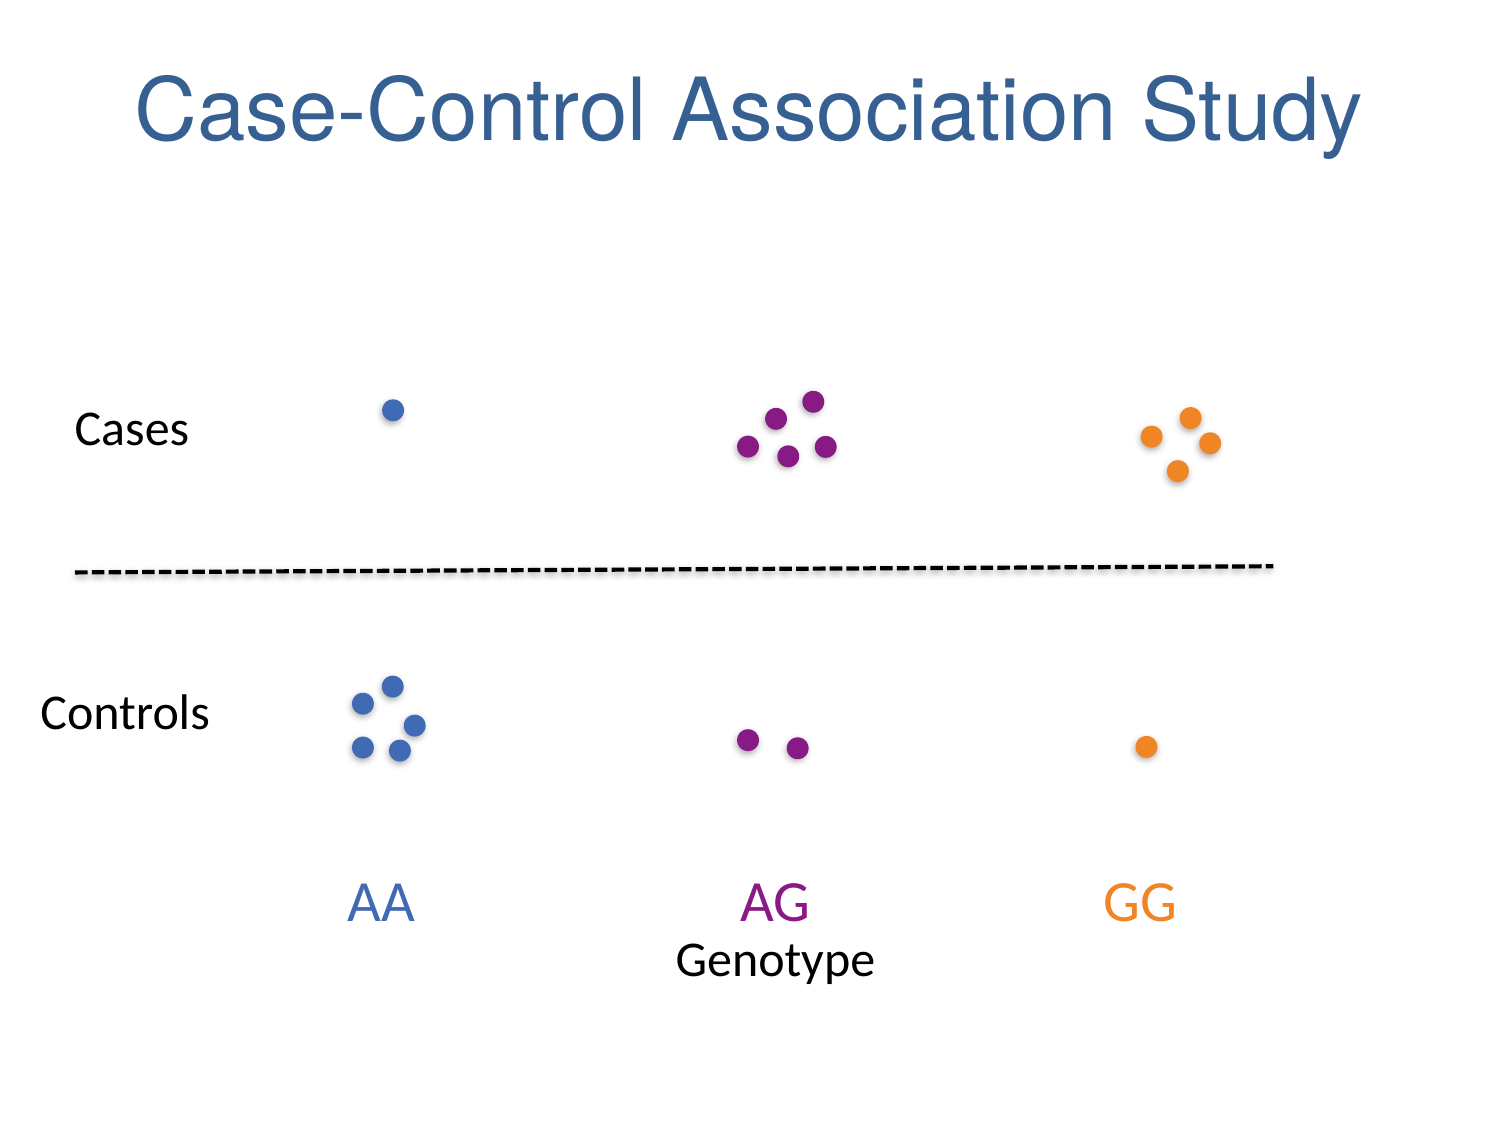

# Case-Control Association Study
Cases

Controls

AA
AG
GG
Genotype